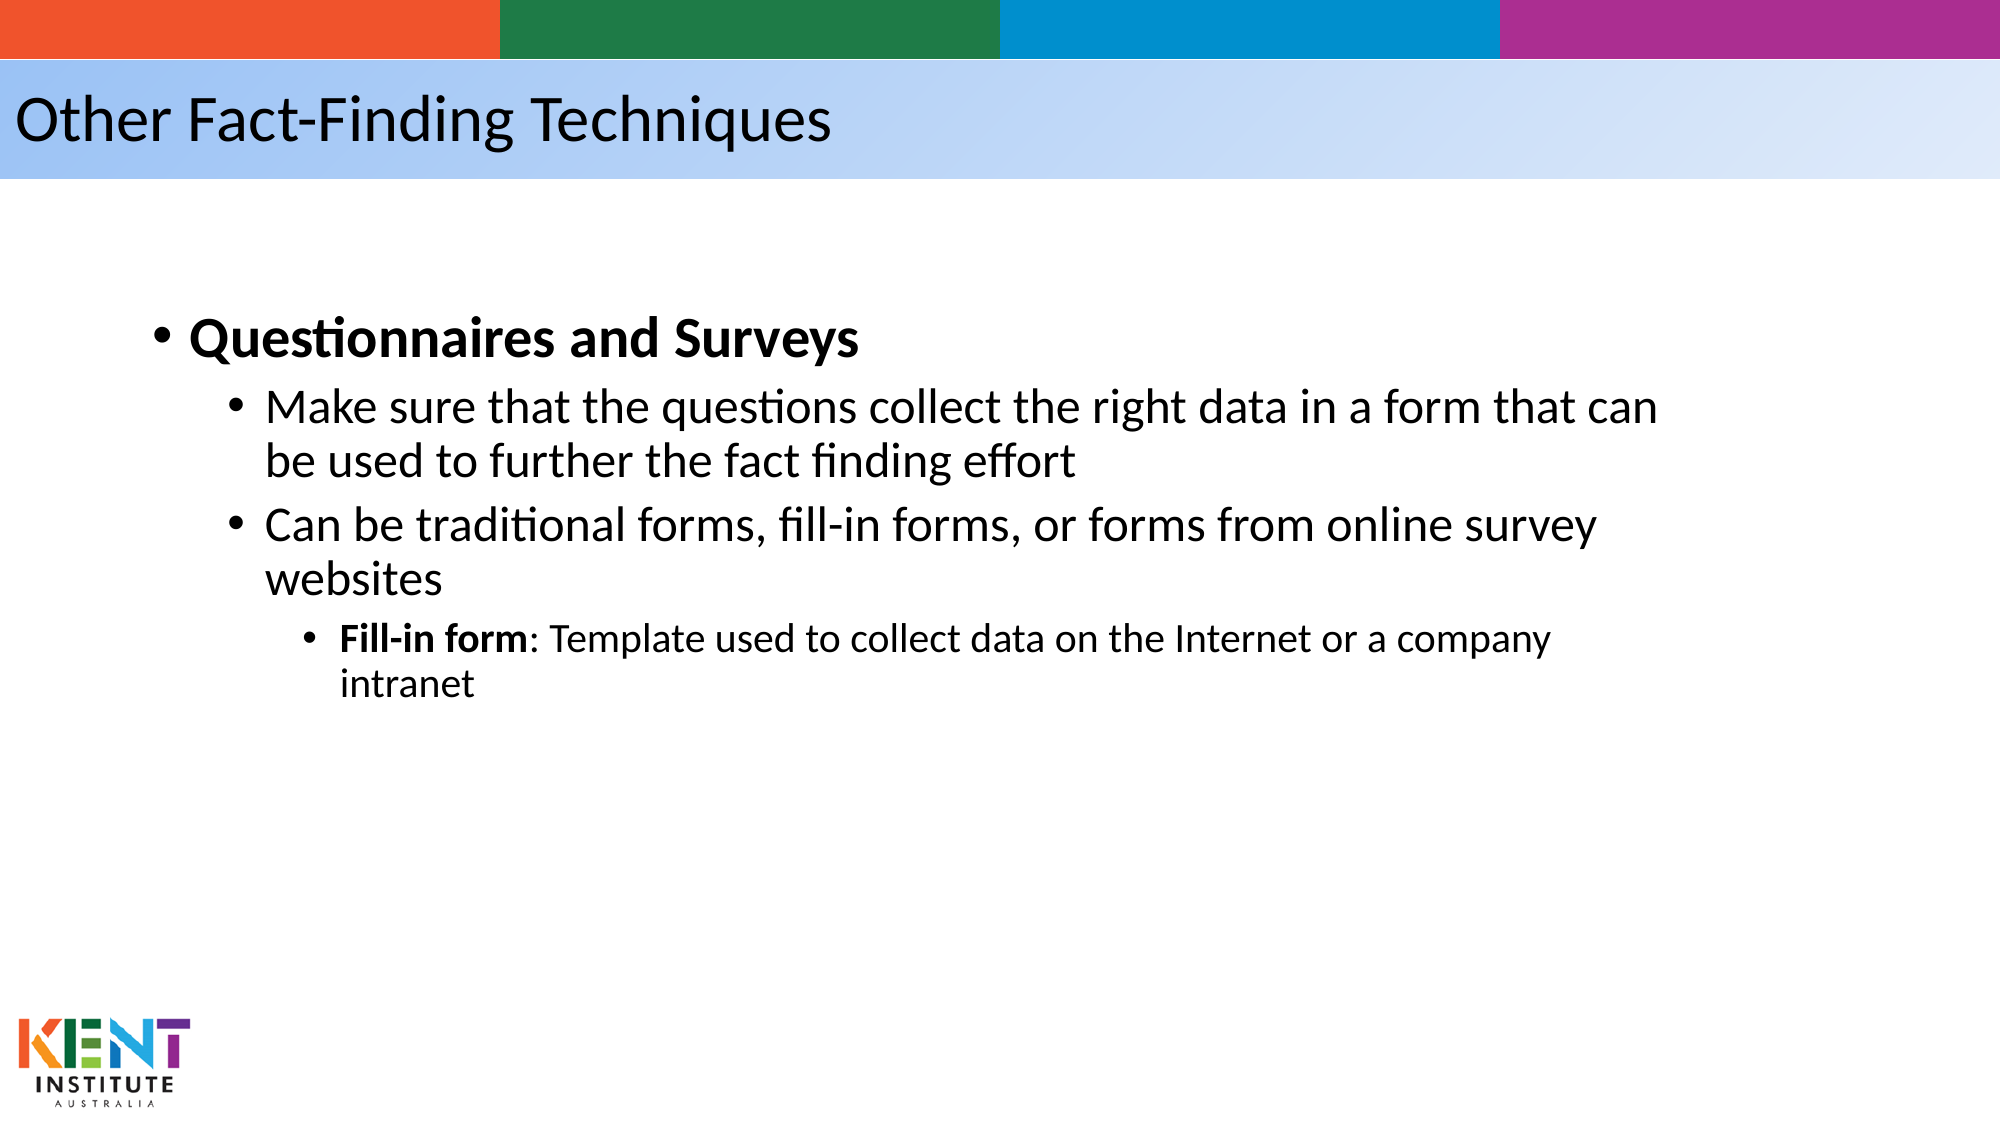

# Other Fact-Finding Techniques
Questionnaires and Surveys
Make sure that the questions collect the right data in a form that can be used to further the fact finding effort
Can be traditional forms, fill-in forms, or forms from online survey websites
Fill-in form: Template used to collect data on the Internet or a company intranet
45